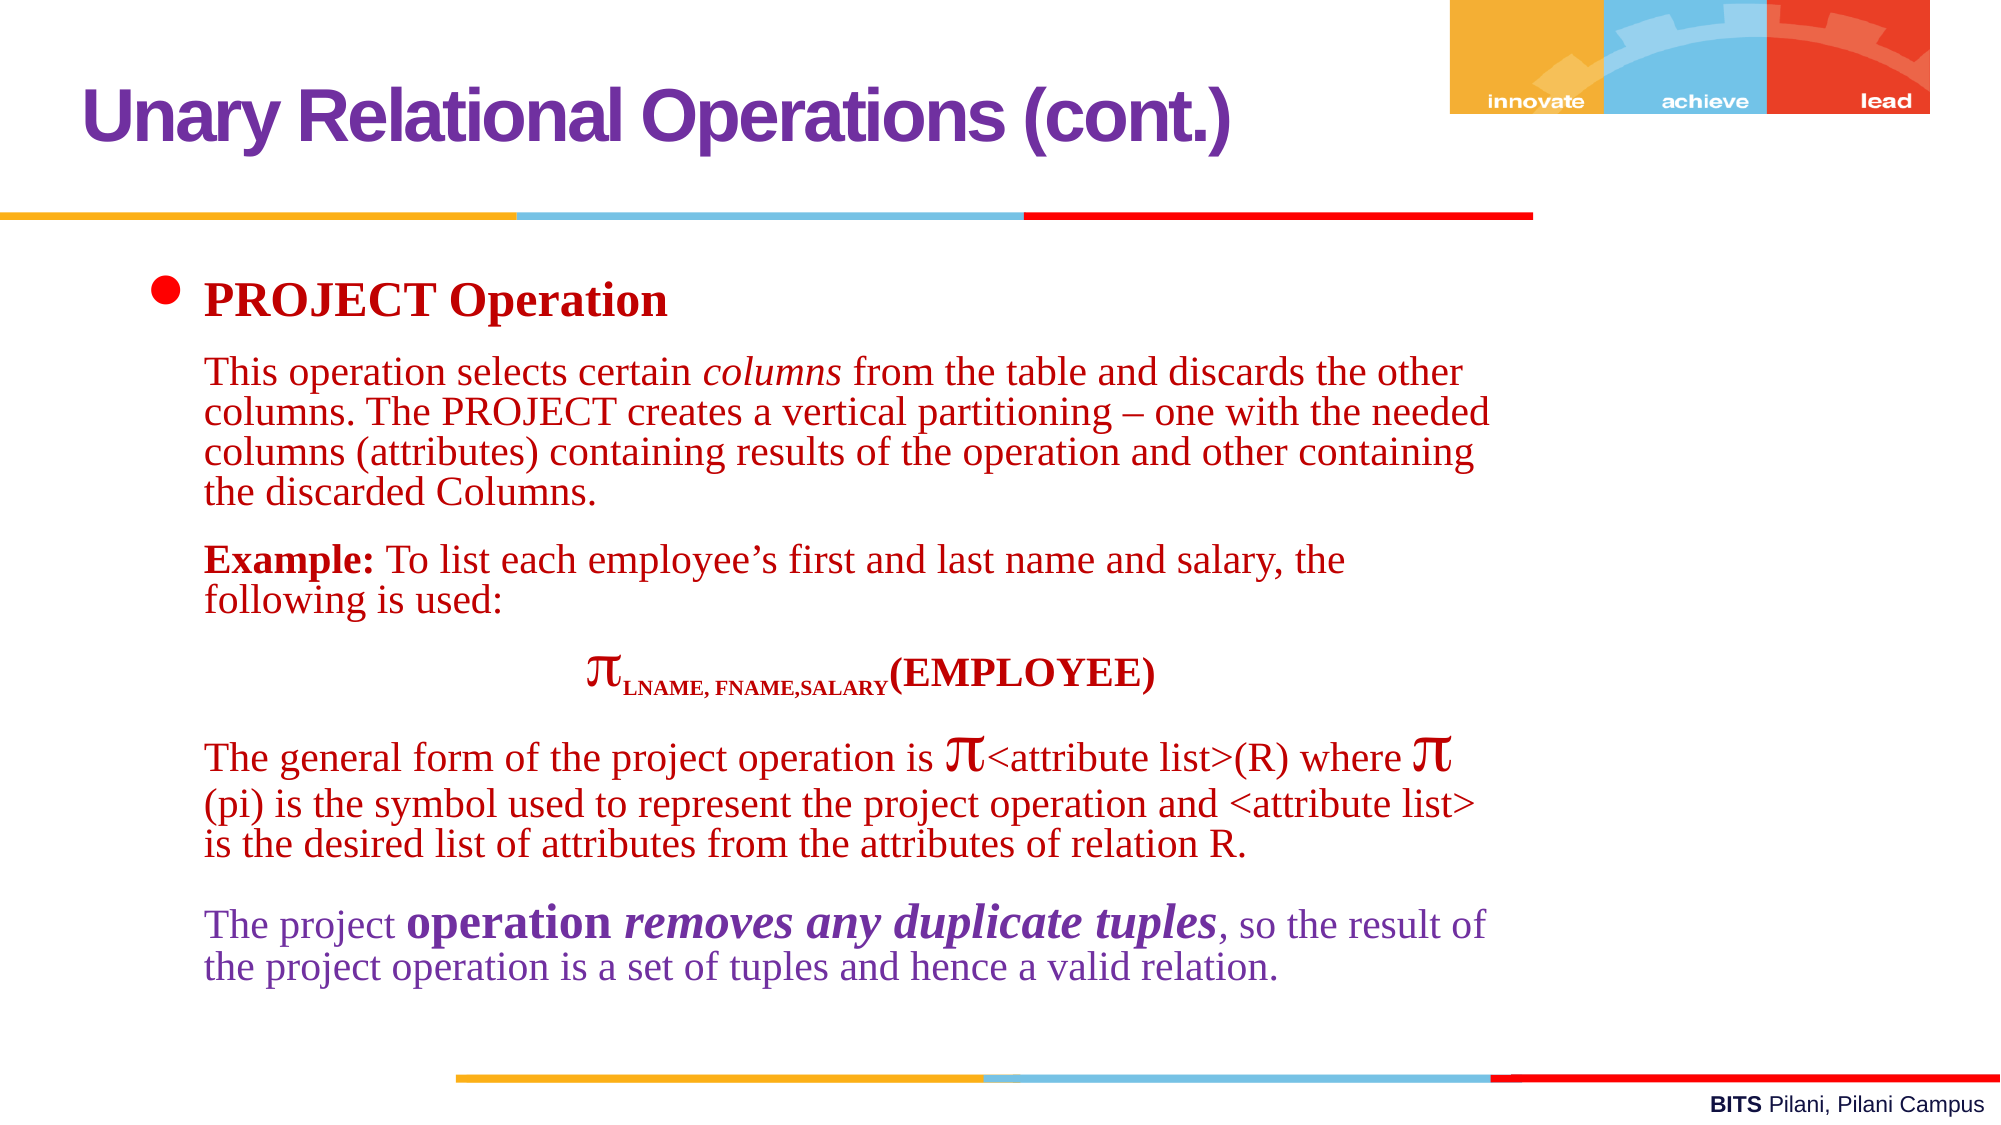

Unary Relational Operations (cont.)
PROJECT Operation

	This operation selects certain columns from the table and discards the other columns. The PROJECT creates a vertical partitioning – one with the needed columns (attributes) containing results of the operation and other containing the discarded Columns.

	Example: To list each employee’s first and last name and salary, the following is used:
			 πLNAME, FNAME,SALARY(EMPLOYEE)
	The general form of the project operation is π<attribute list>(R) where π (pi) is the symbol used to represent the project operation and <attribute list> is the desired list of attributes from the attributes of relation R.

	The project operation removes any duplicate tuples, so the result of the project operation is a set of tuples and hence a valid relation.